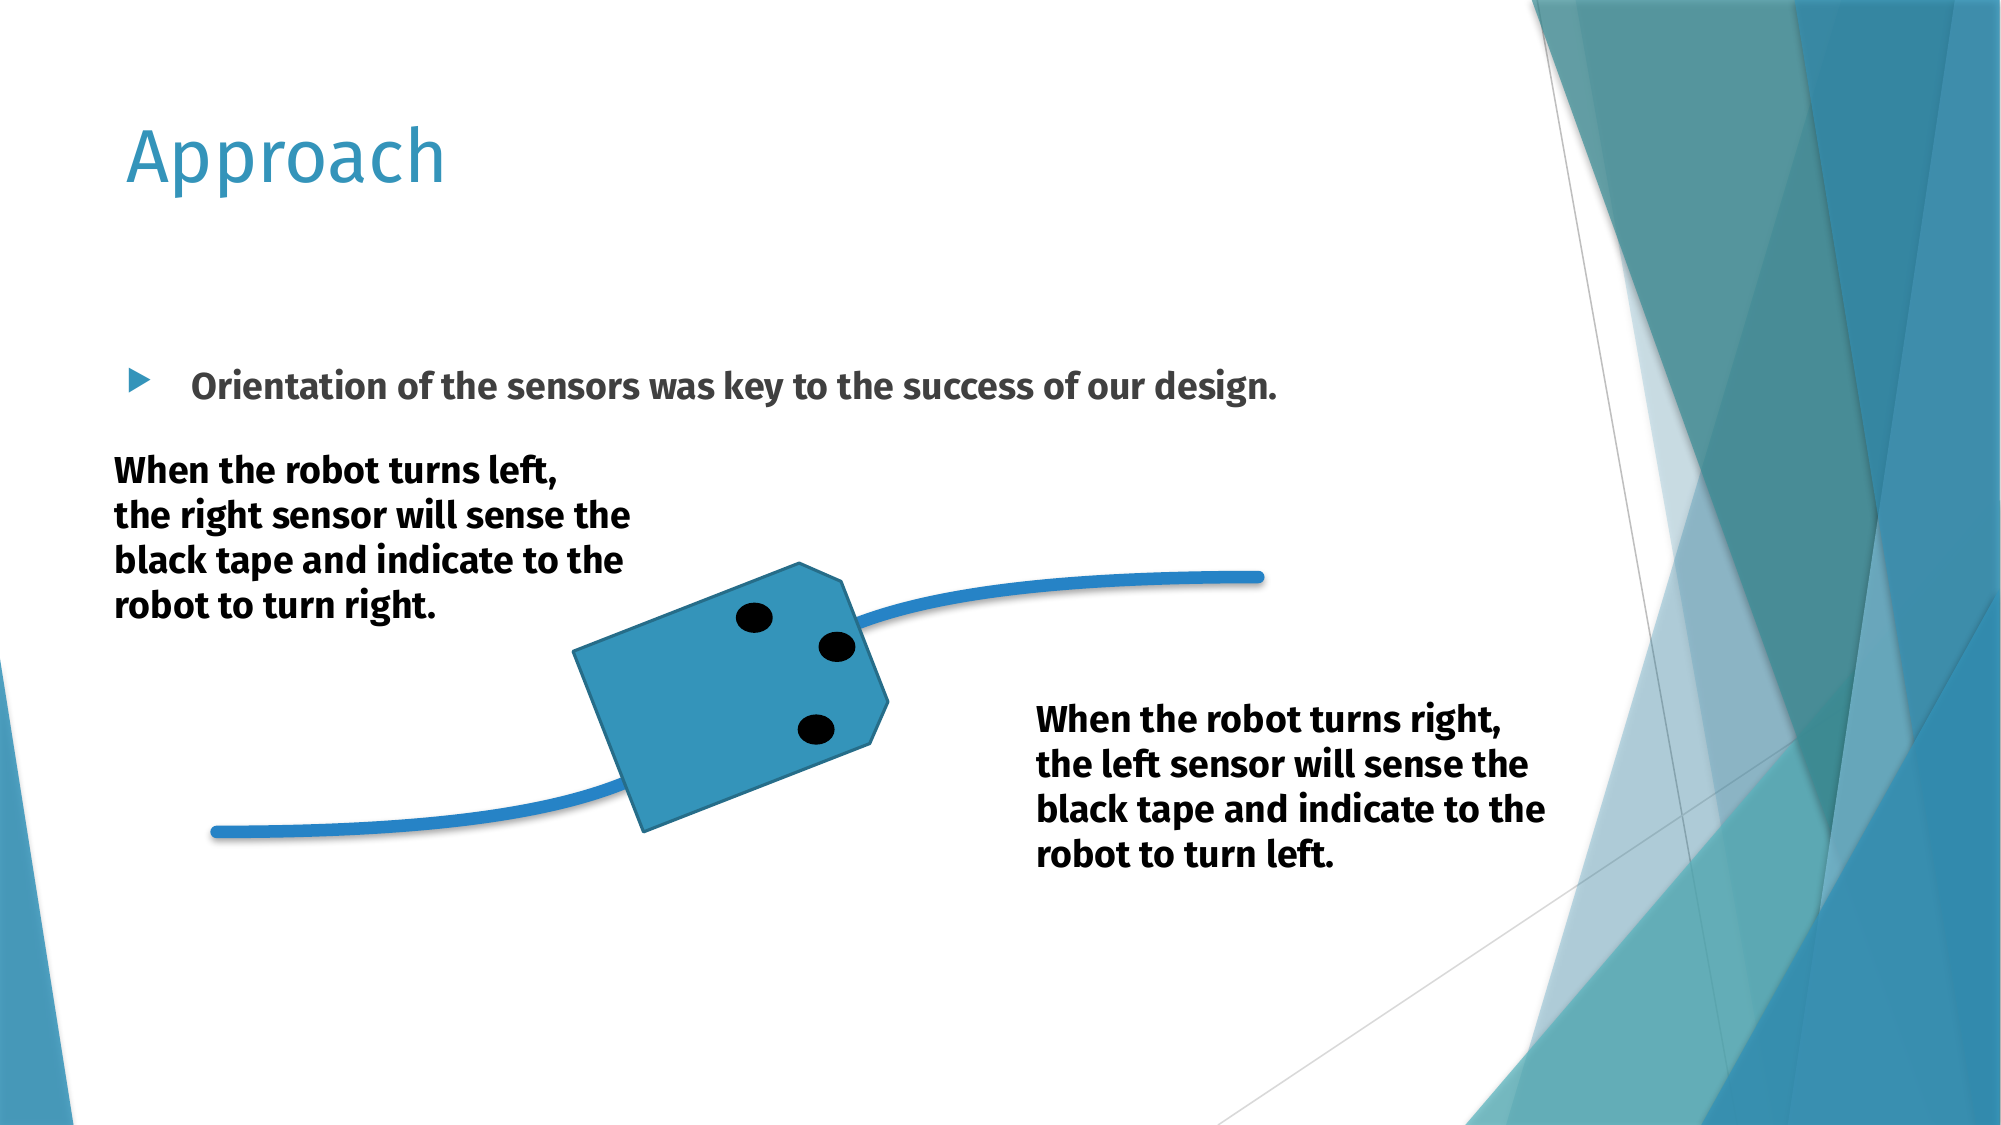

# Approach
 Orientation of the sensors was key to the success of our design.
When the robot turns left,
the right sensor will sense the
black tape and indicate to the
robot to turn right.

When the robot turns right,
the left sensor will sense the
black tape and indicate to the
robot to turn left.